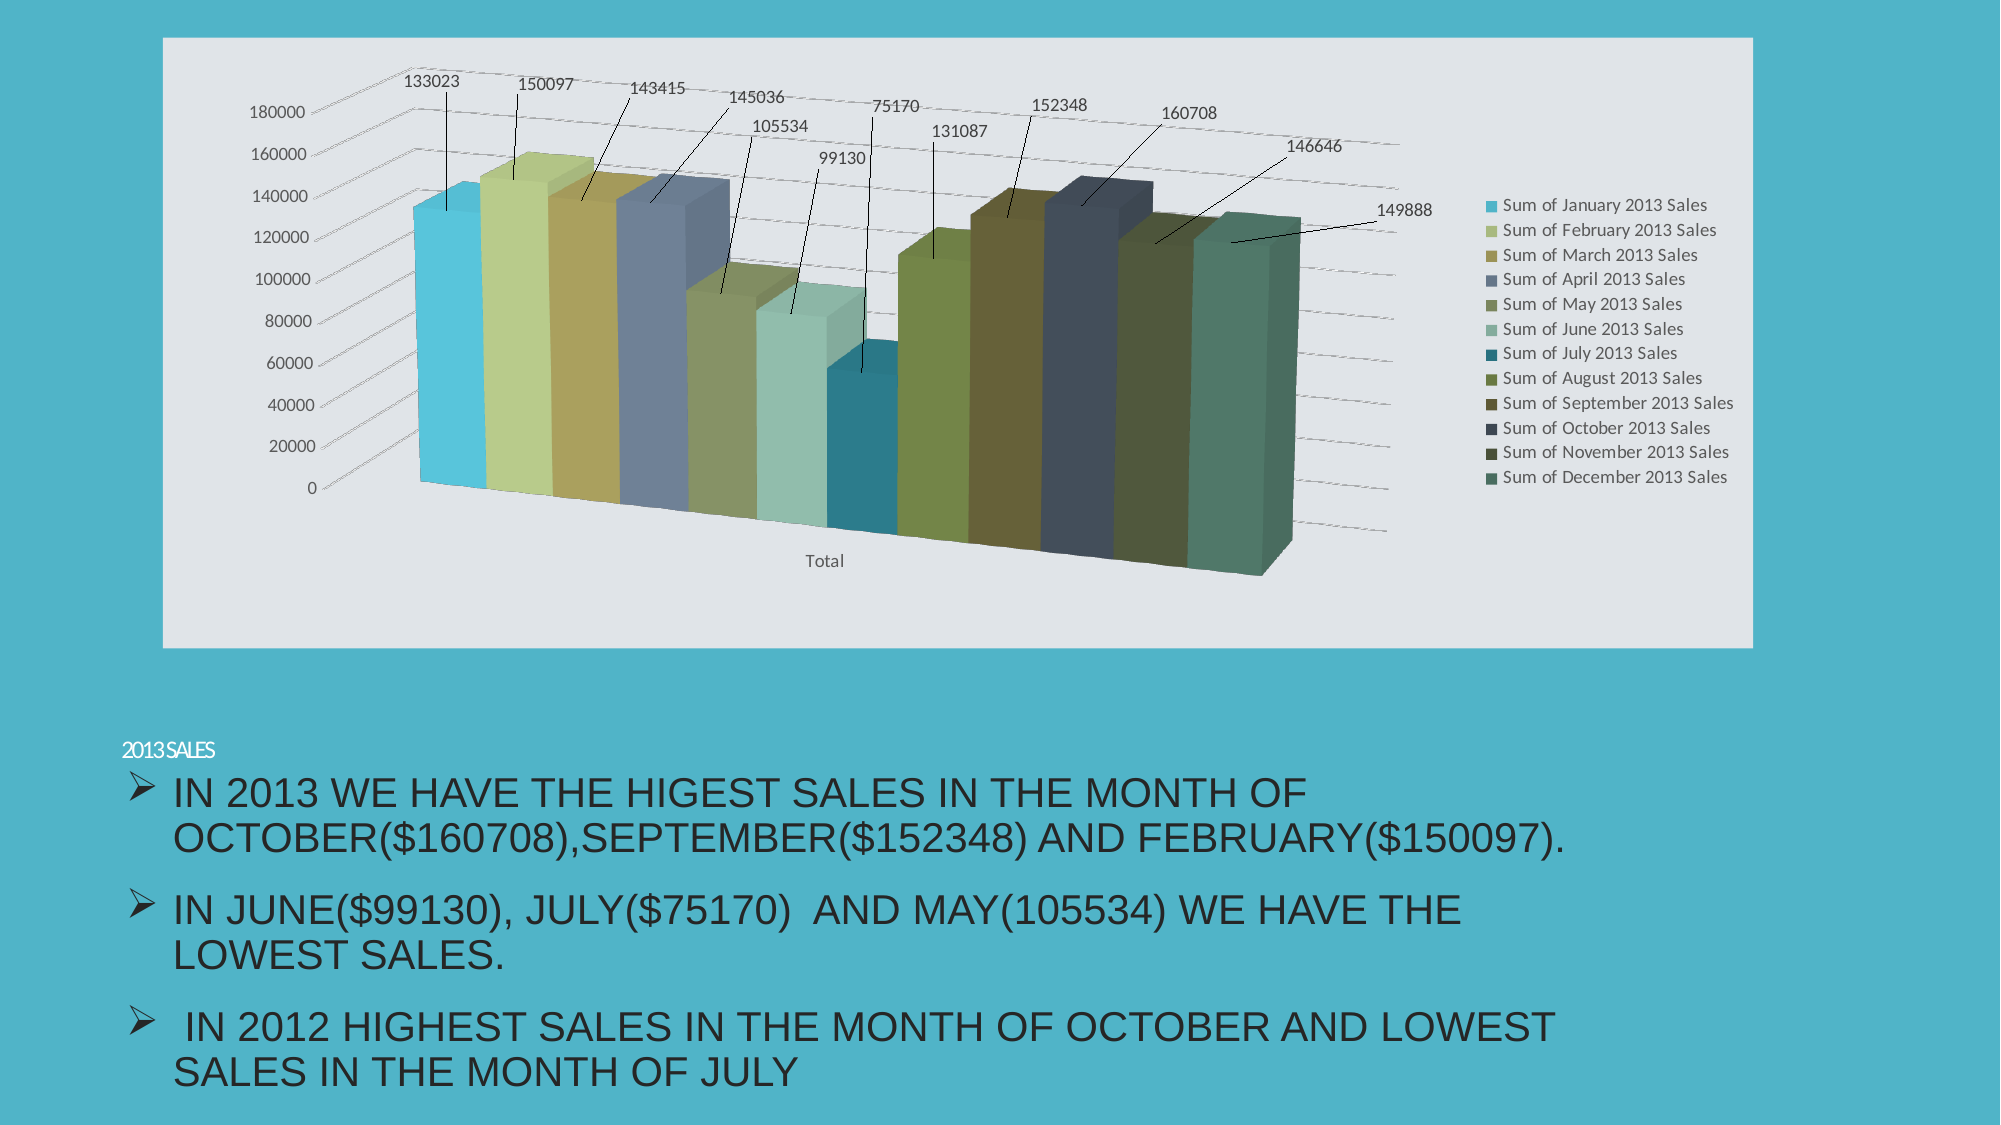

[unsupported chart]

# 2013 SALES
IN 2013 WE HAVE THE HIGEST SALES IN THE MONTH OF OCTOBER($160708),SEPTEMBER($152348) AND FEBRUARY($150097).
IN JUNE($99130), JULY($75170)  AND MAY(105534) WE HAVE THE LOWEST SALES.
 IN 2012 HIGHEST SALES IN THE MONTH OF OCTOBER AND LOWEST SALES IN THE MONTH OF JULY